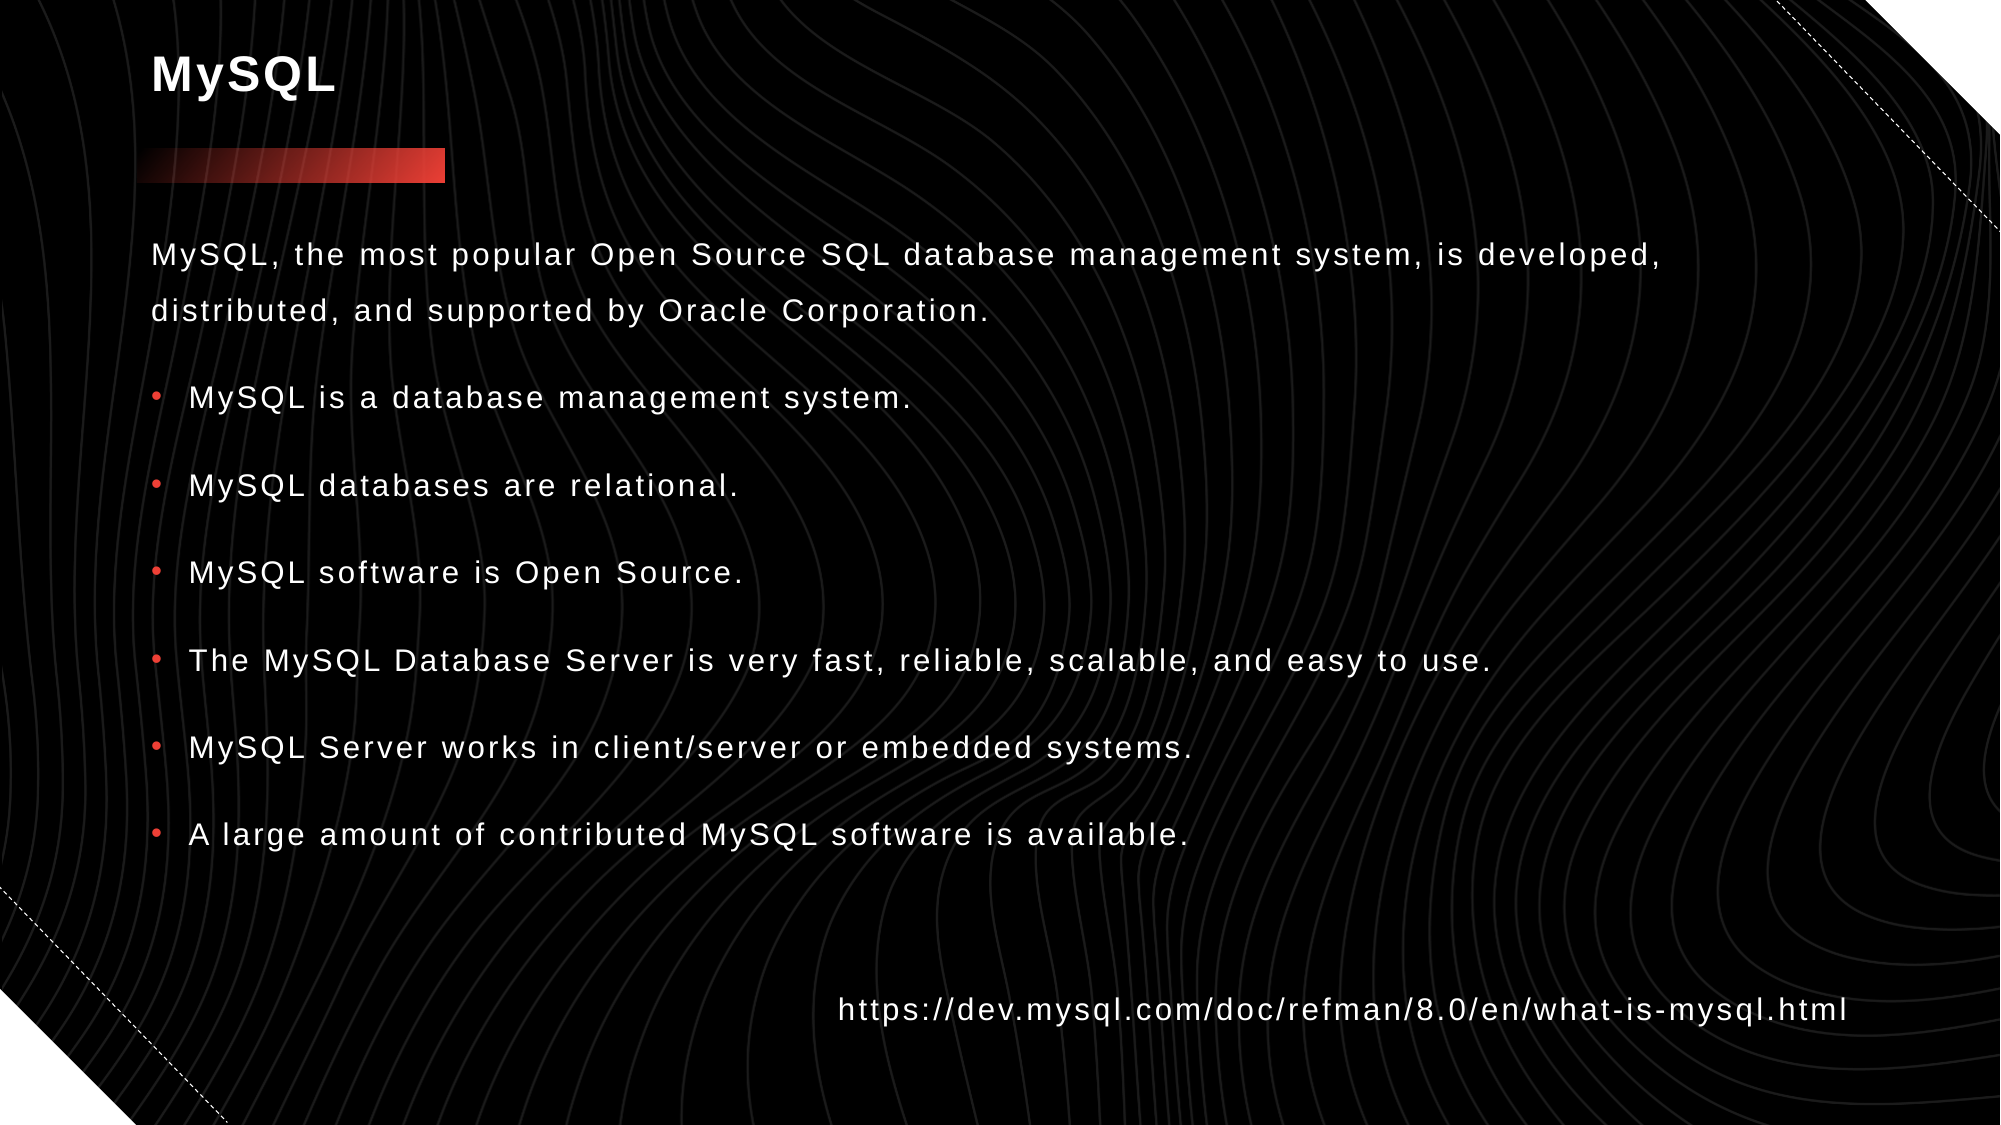

# MySQL
MySQL, the most popular Open Source SQL database management system, is developed, distributed, and supported by Oracle Corporation.
MySQL is a database management system.
MySQL databases are relational.
MySQL software is Open Source.
The MySQL Database Server is very fast, reliable, scalable, and easy to use.
MySQL Server works in client/server or embedded systems.
A large amount of contributed MySQL software is available.

https://dev.mysql.com/doc/refman/8.0/en/what-is-mysql.html